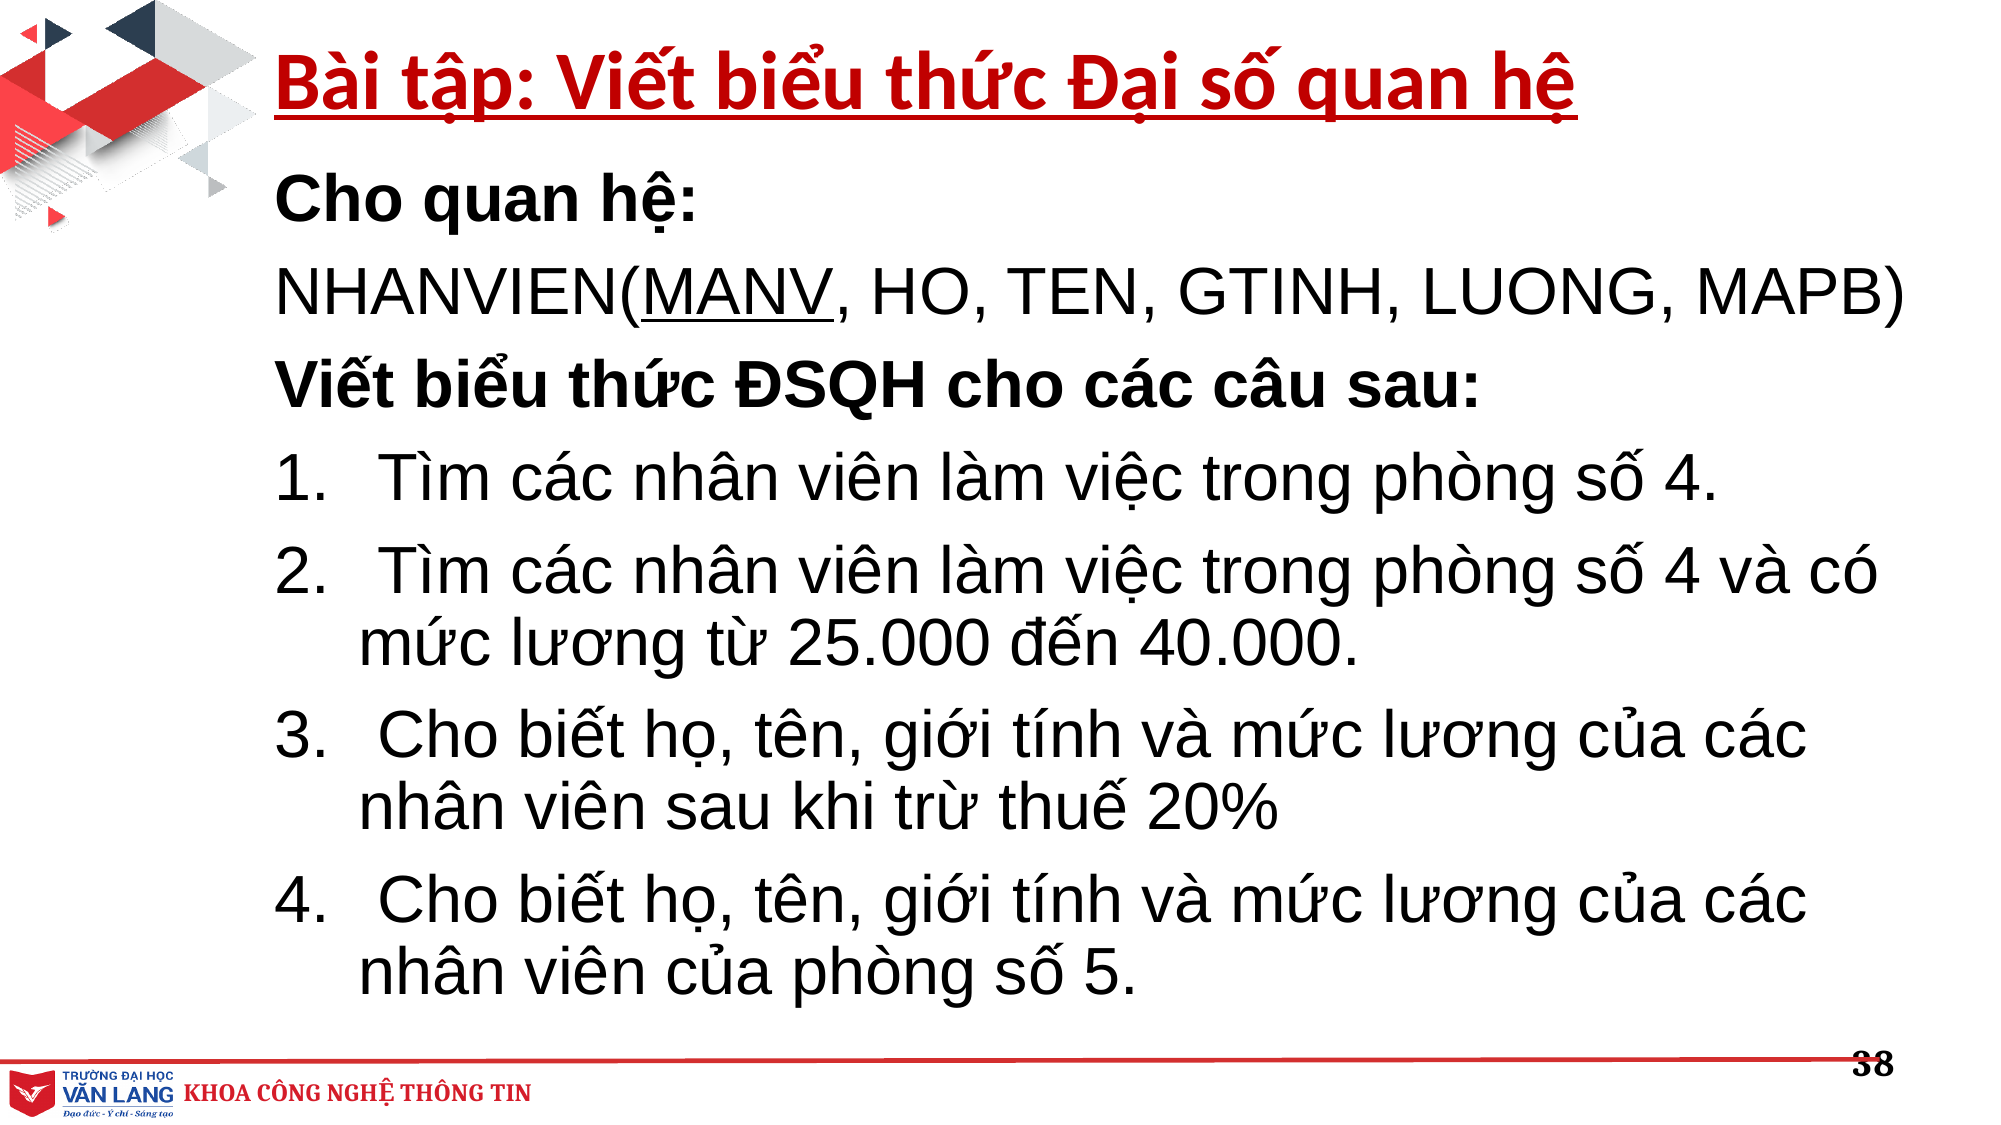

# Bài tập: Viết biểu thức Đại số quan hệ
Cho quan hệ:
NHANVIEN(MANV, HO, TEN, GTINH, LUONG, MAPB)
Viết biểu thức ĐSQH cho các câu sau:
 Tìm các nhân viên làm việc trong phòng số 4.
 Tìm các nhân viên làm việc trong phòng số 4 và có mức lương từ 25.000 đến 40.000.
 Cho biết họ, tên, giới tính và mức lương của các nhân viên sau khi trừ thuế 20%
 Cho biết họ, tên, giới tính và mức lương của các nhân viên của phòng số 5.